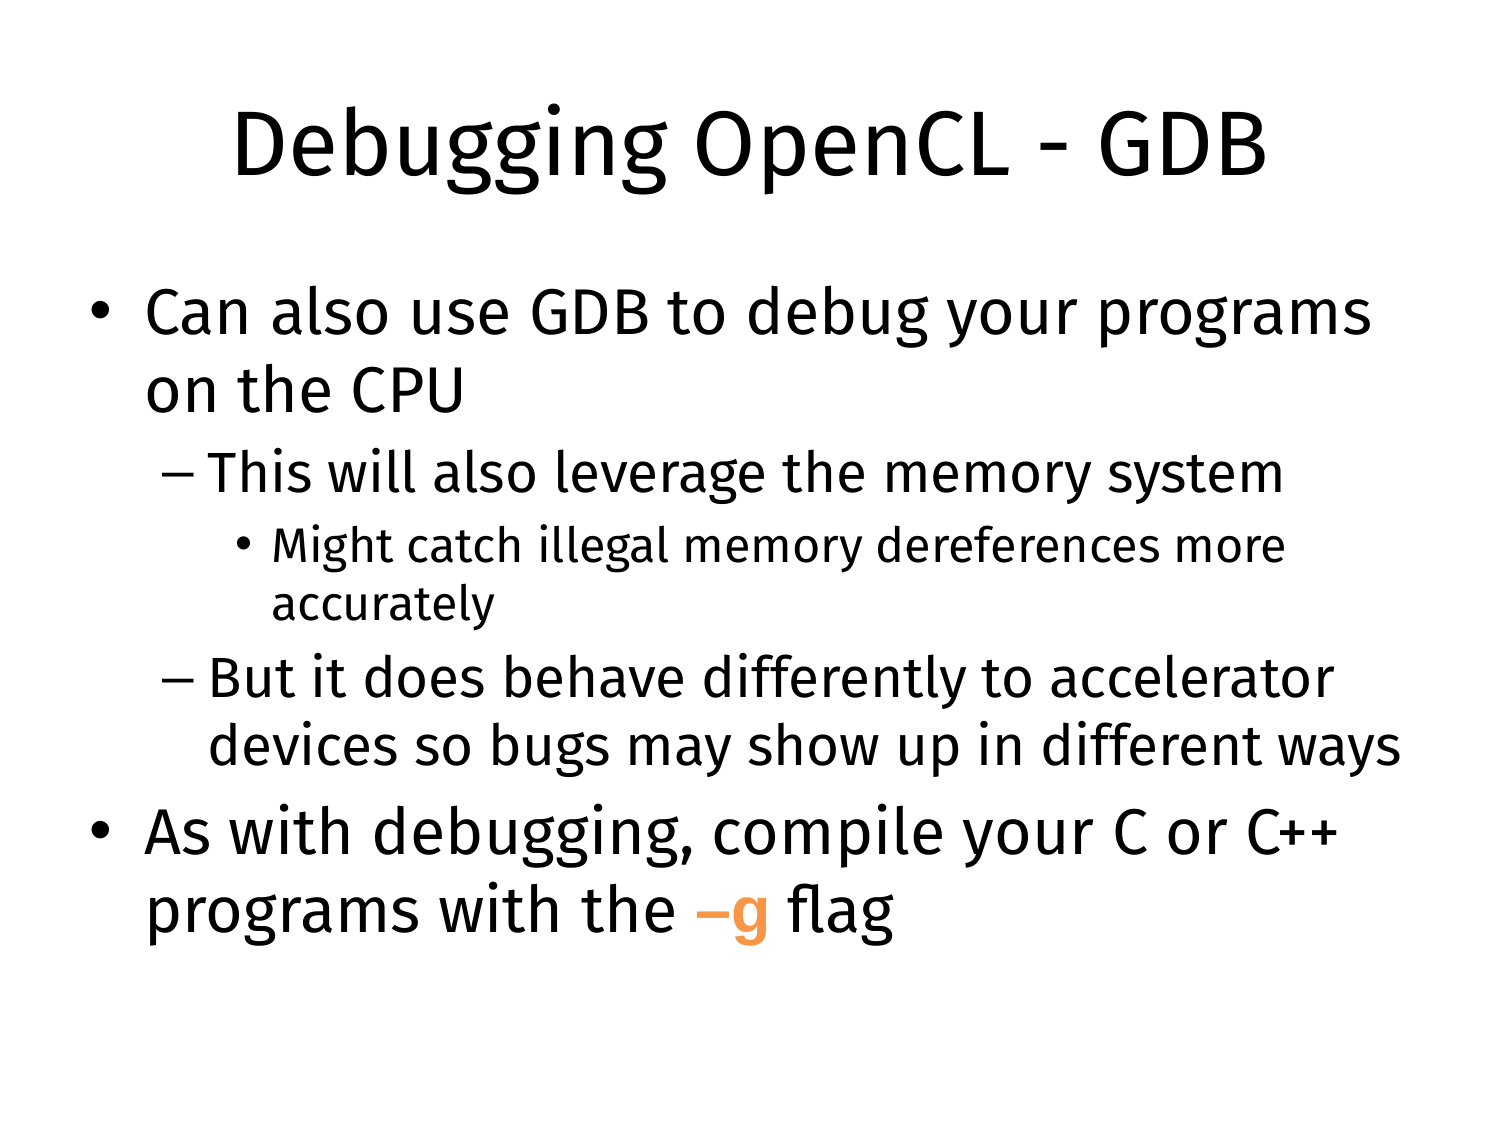

Debugging OpenCL - GDB
Can also use GDB to debug your programs on the CPU
This will also leverage the memory system
Might catch illegal memory dereferences more accurately
But it does behave differently to accelerator devices so bugs may show up in different ways
As with debugging, compile your C or C++ programs with the –g flag